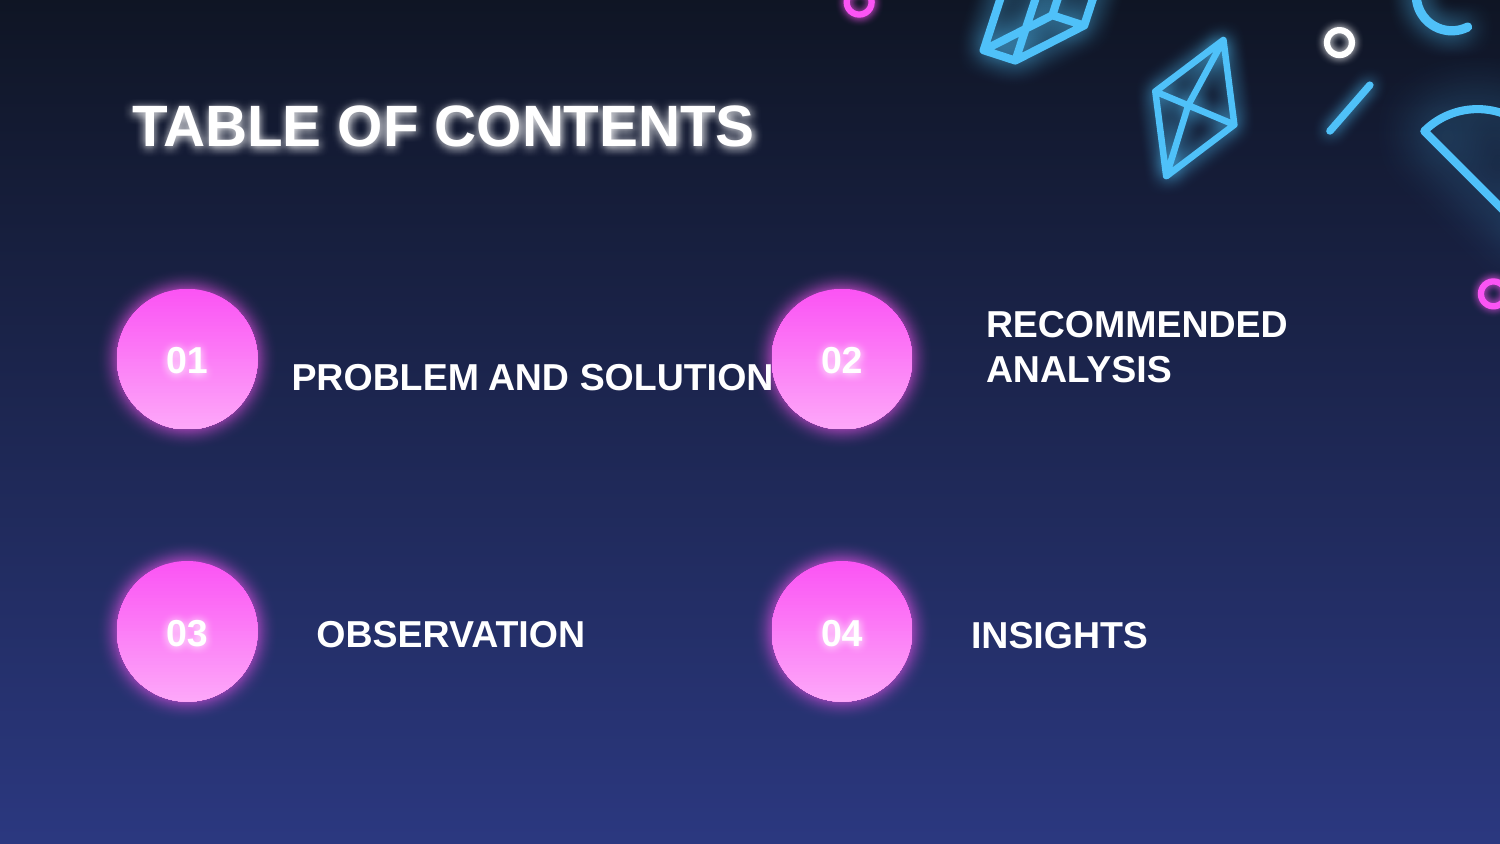

# TABLE OF CONTENTS

01
02
RECOMMENDED ANALYSIS
PROBLEM AND SOLUTION

OBSERVATION
03
04
INSIGHTS